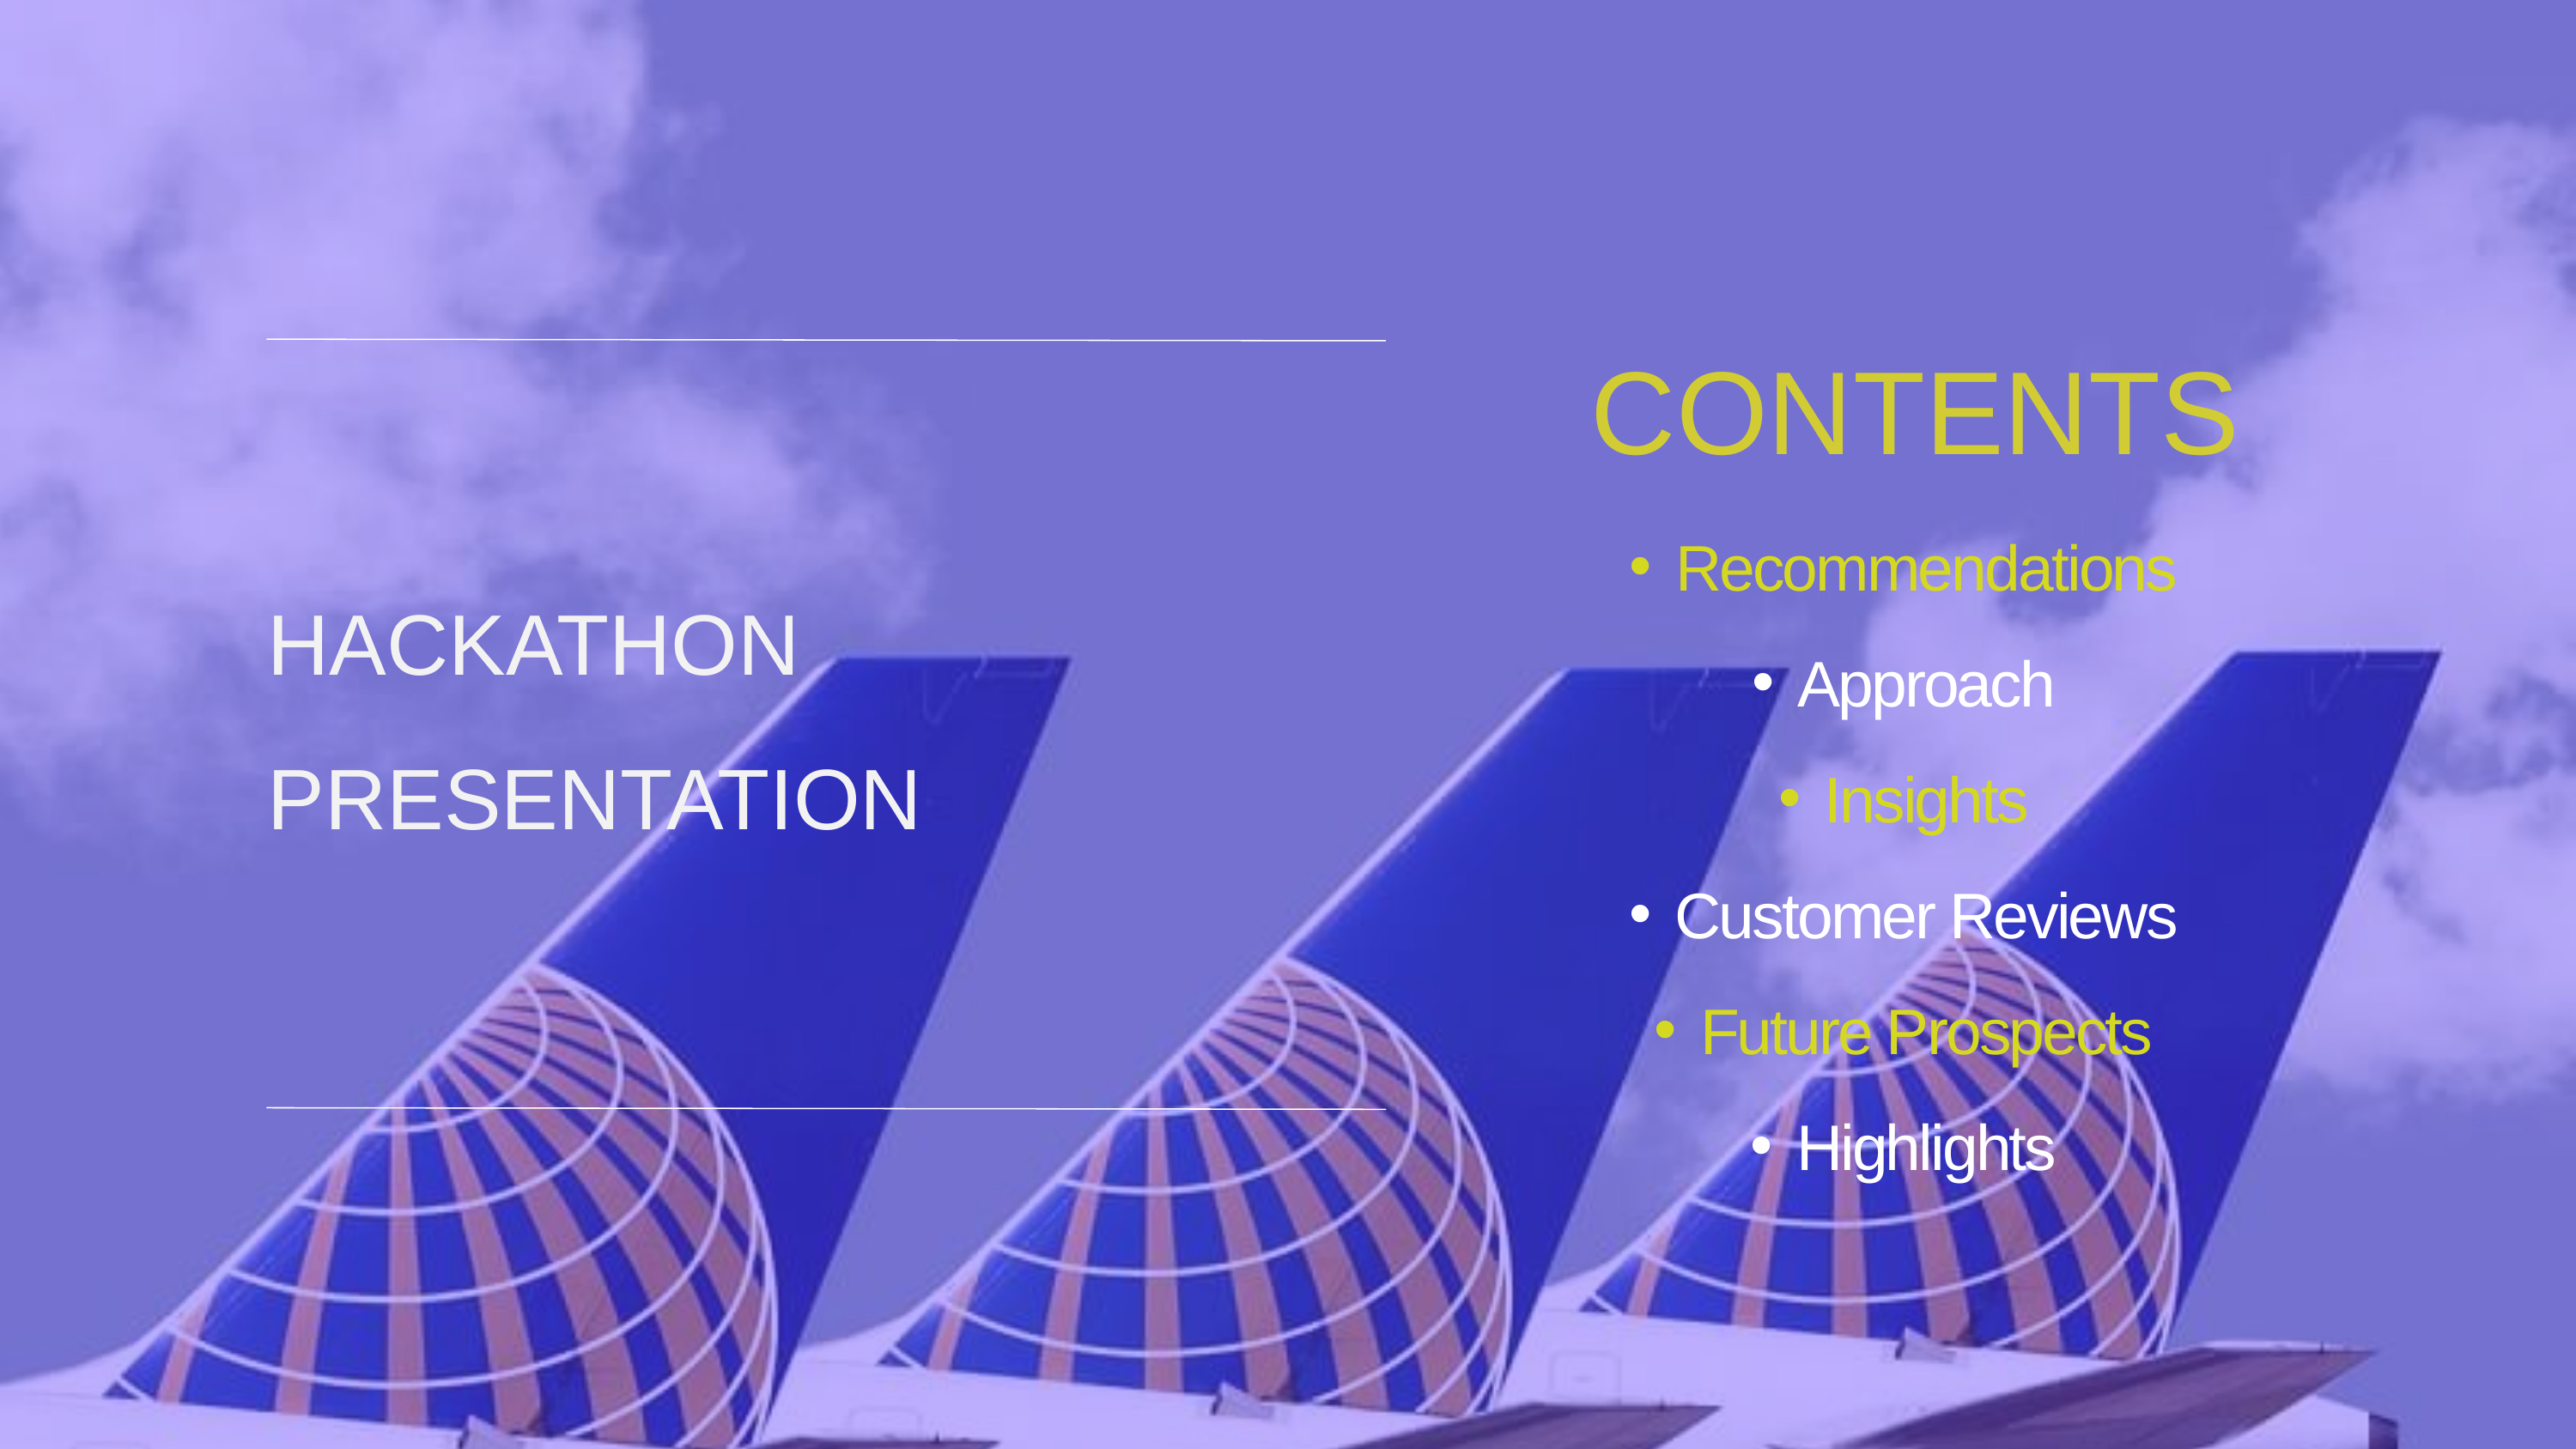

CONTENTS

Recommendations
Approach
Insights
Customer Reviews
Future Prospects
Highlights
HACKATHON
PRESENTATION